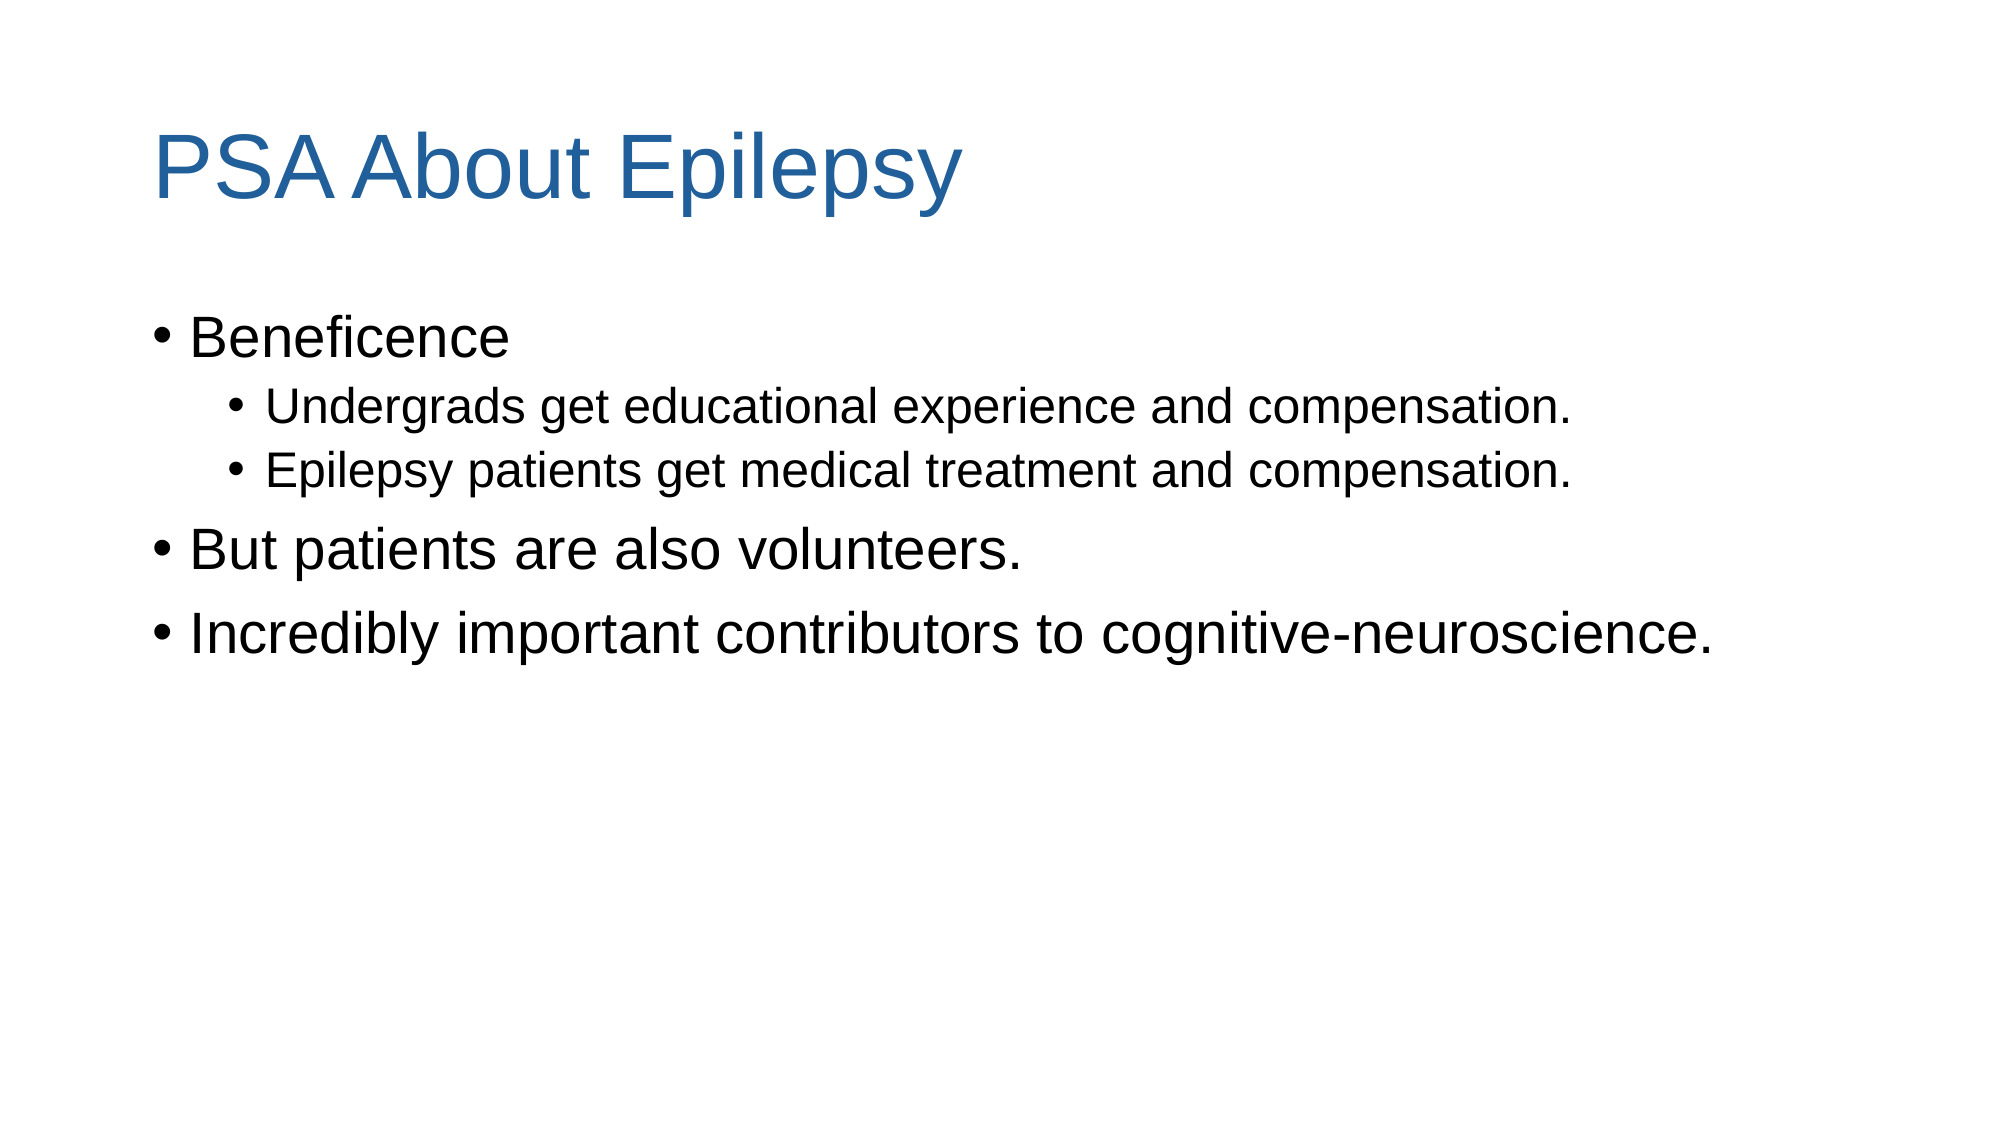

# PSA About Epilepsy
Beneficence
Undergrads get educational experience and compensation.
Epilepsy patients get medical treatment and compensation.
But patients are also volunteers.
Incredibly important contributors to cognitive-neuroscience.